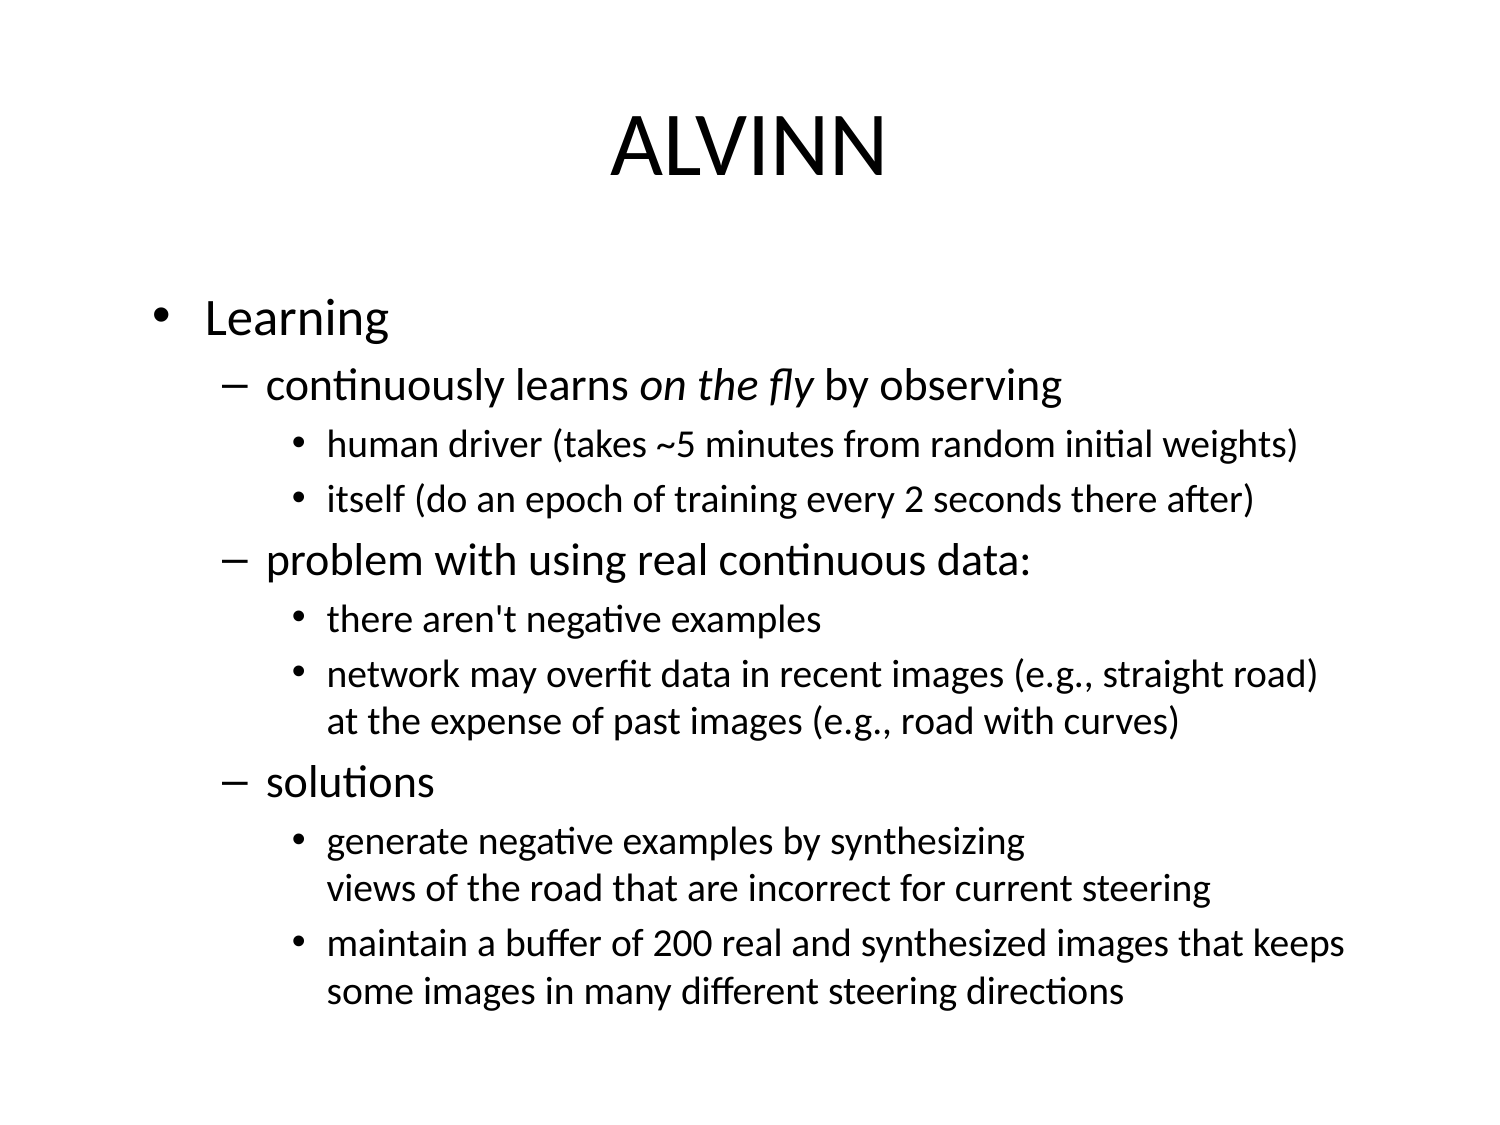

# ALVINN
Learning
continuously learns on the fly by observing
human driver (takes ~5 minutes from random initial weights)
itself (do an epoch of training every 2 seconds there after)
problem with using real continuous data:
there aren't negative examples
network may overfit data in recent images (e.g., straight road)
at the expense of past images (e.g., road with curves)
solutions
generate negative examples by synthesizing
views of the road that are incorrect for current steering
maintain a buffer of 200 real and synthesized images that keeps some images in many different steering directions